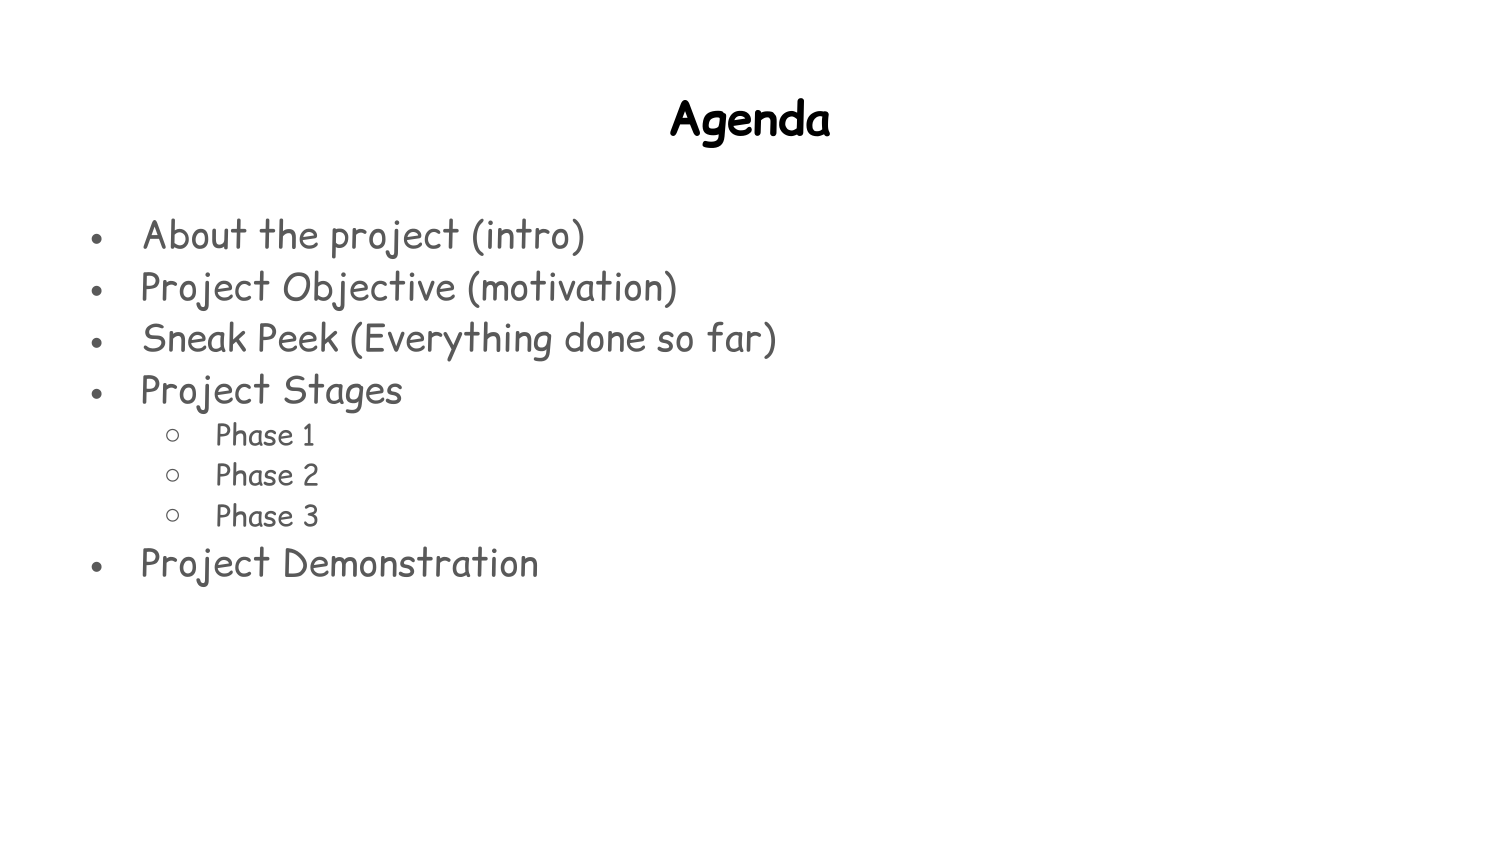

# Agenda
About the project (intro)
Project Objective (motivation)
Sneak Peek (Everything done so far)
Project Stages
Phase 1
Phase 2
Phase 3
Project Demonstration